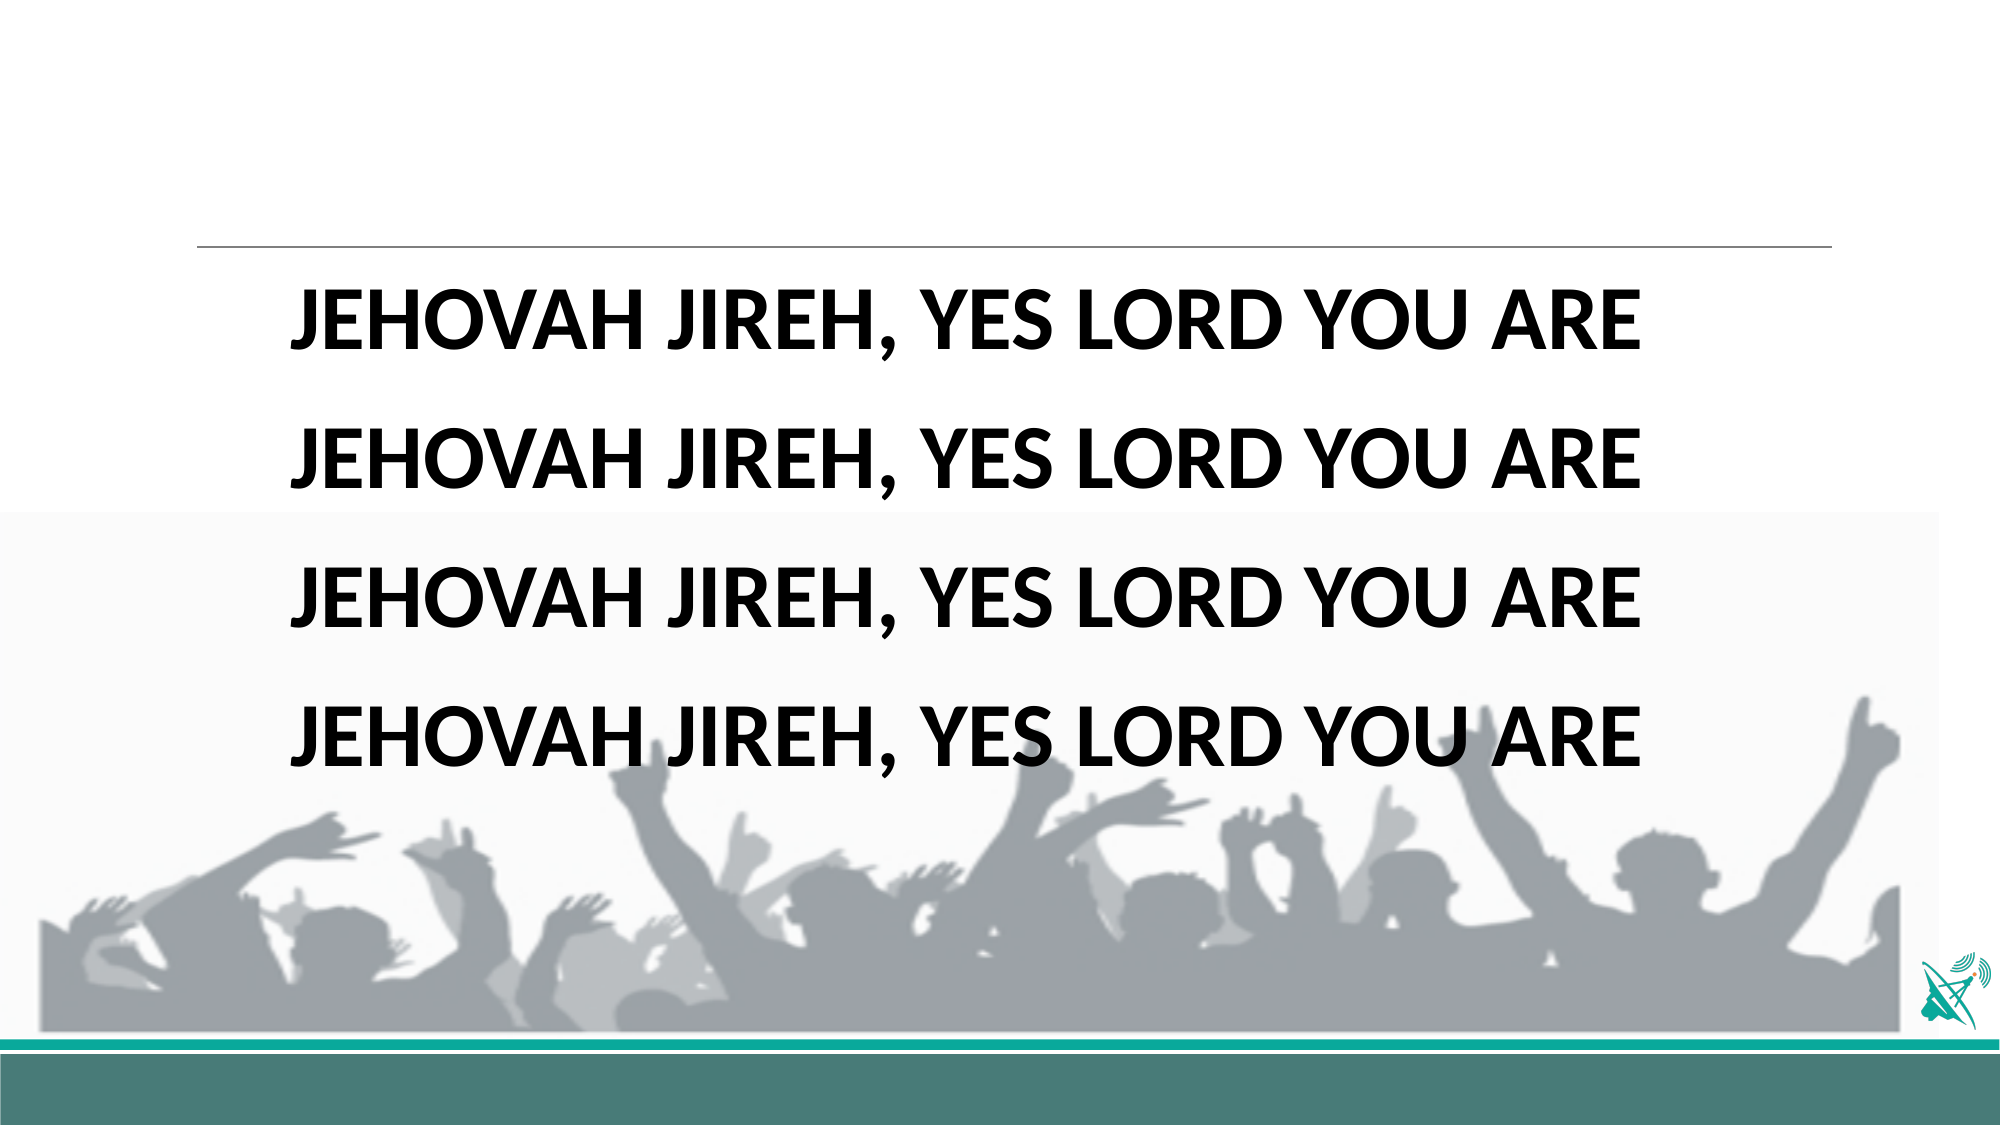

JEHOVAH JIREH, YES LORD YOU ARE
JEHOVAH JIREH, YES LORD YOU ARE
JEHOVAH JIREH, YES LORD YOU ARE
JEHOVAH JIREH, YES LORD YOU ARE